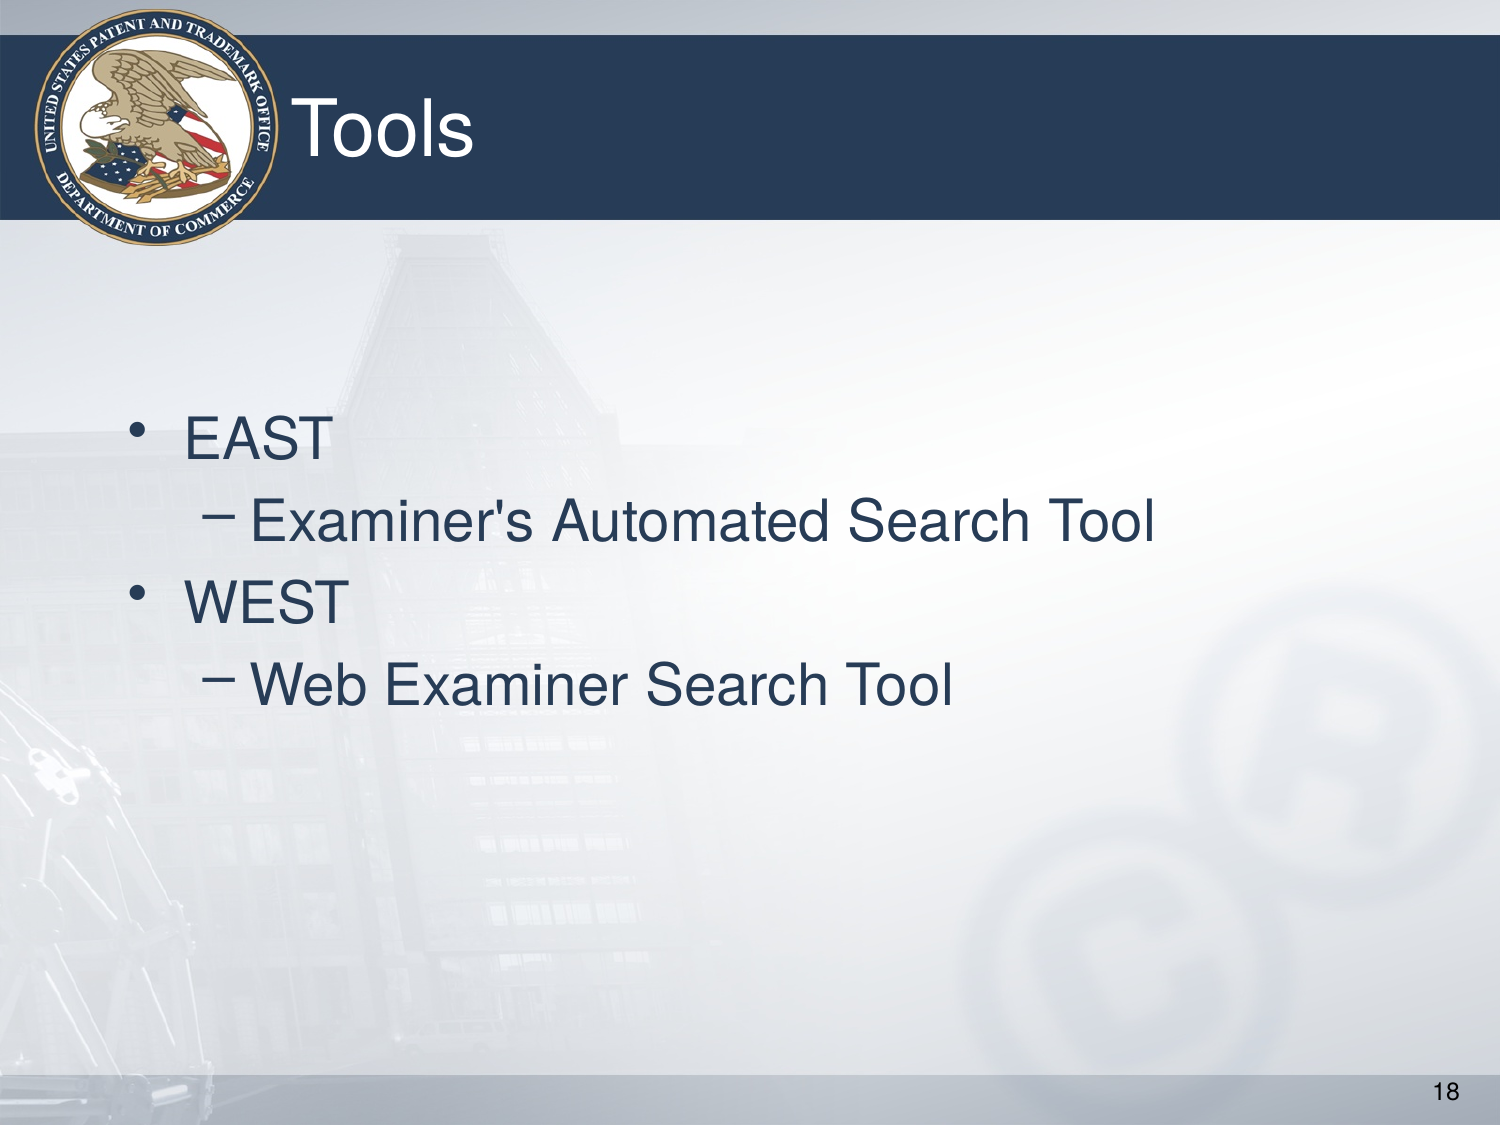

# Tools

EAST
Examiner's Automated Search Tool
WEST
Web Examiner Search Tool

18